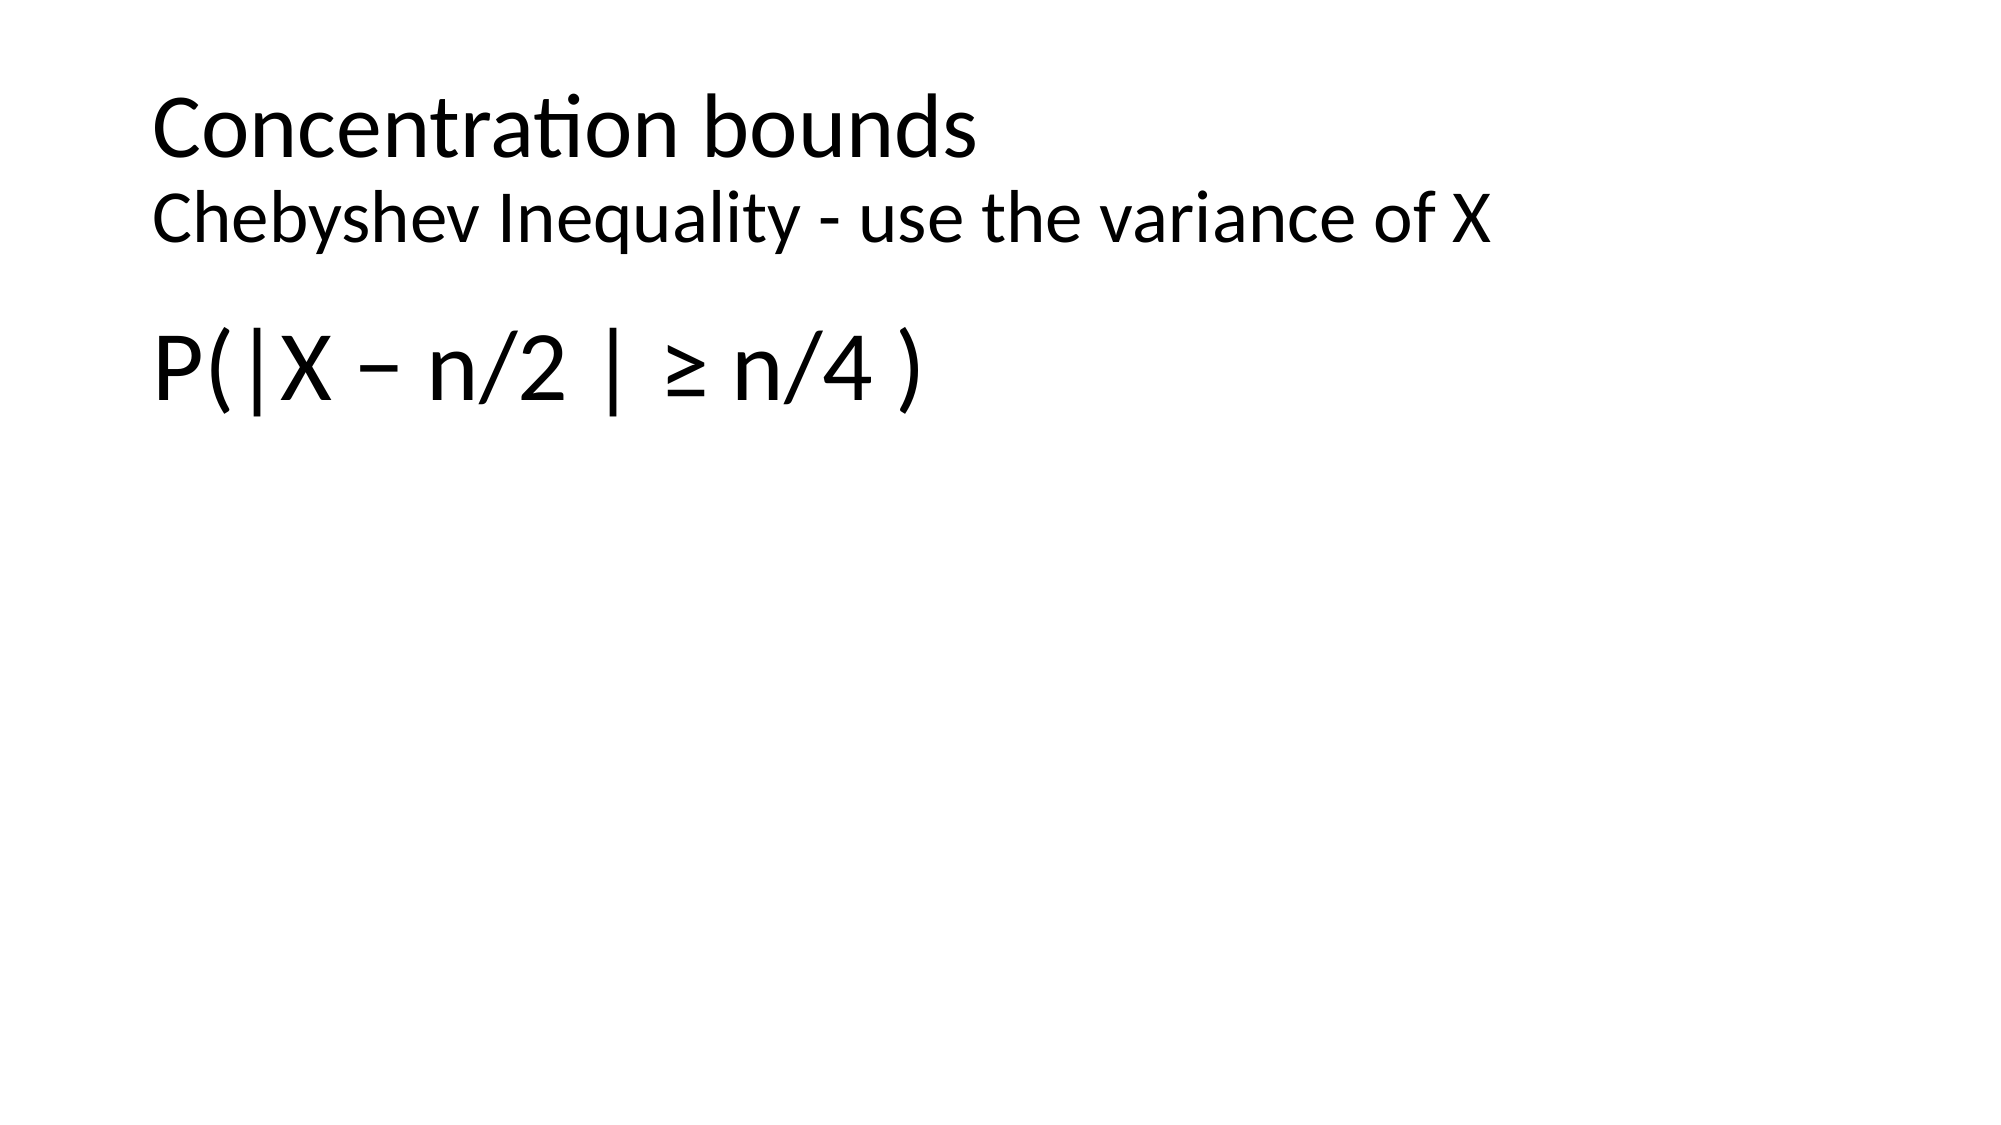

# Concentration bounds
Chebyshev Inequality - use the variance of X
P(|X − n/2 | ≥ n/4 )